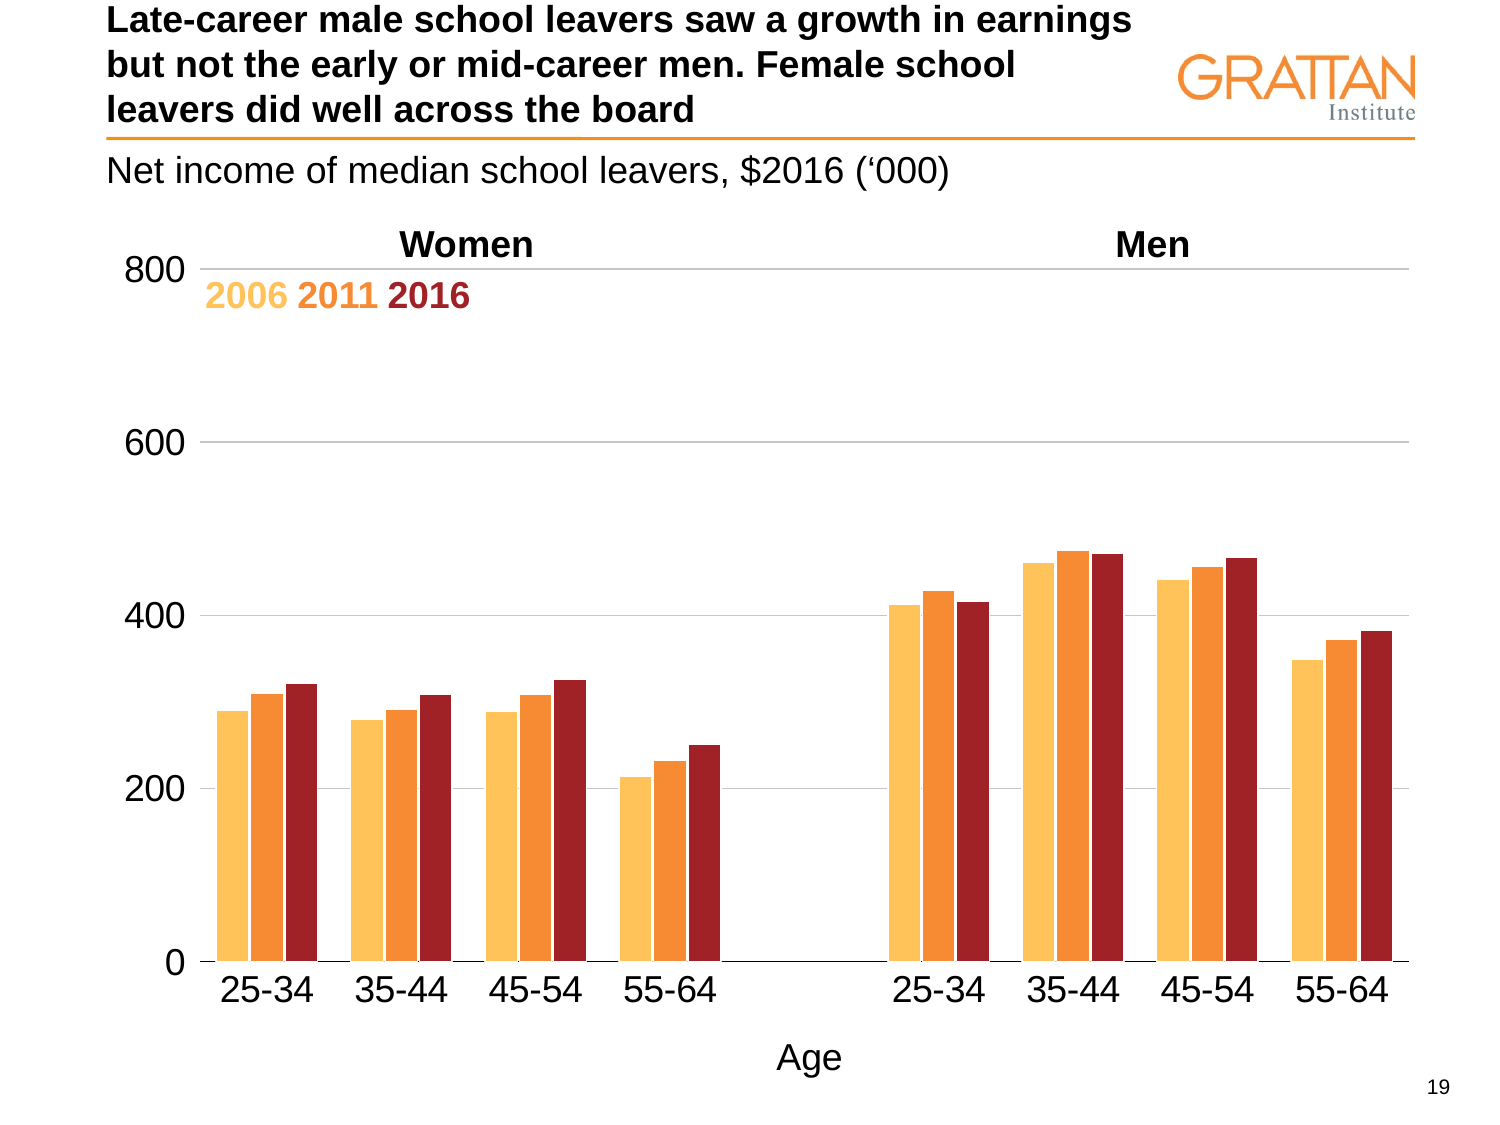

# Late-career male school leavers saw a growth in earnings but not the early or mid-career men. Female school leavers did well across the board
Net income of median school leavers, $2016 (‘000)

### Chart

| Category | 2006 | 2011 | 2016 |
|---|---|---|---|
| 25-34 | 290.14822453088277 | 310.12827701546985 | 321.230583646396 |
| 35-44 | 279.8326231719322 | 291.9173685560019 | 308.9734418461059 |
| 45-54 | 289.3117270122355 | 309.2710263136672 | 325.6205968610401 |
| 55-64 | 214.6088200912483 | 232.49687295022136 | 250.88847506905725 |
|  | None | None | None |
| 25-34 | 412.8621802834551 | 428.604595398228 | 415.94031011529484 |
| 35-44 | 461.6127989516104 | 474.71307150485137 | 471.8347163327678 |
| 45-54 | 441.9756372388617 | 457.0016496688043 | 466.61643893387105 |
| 55-64 | 349.4565292126724 | 372.6319679110658 | 382.93570037656065 |
Women
Men
2006
2011
2016
Age